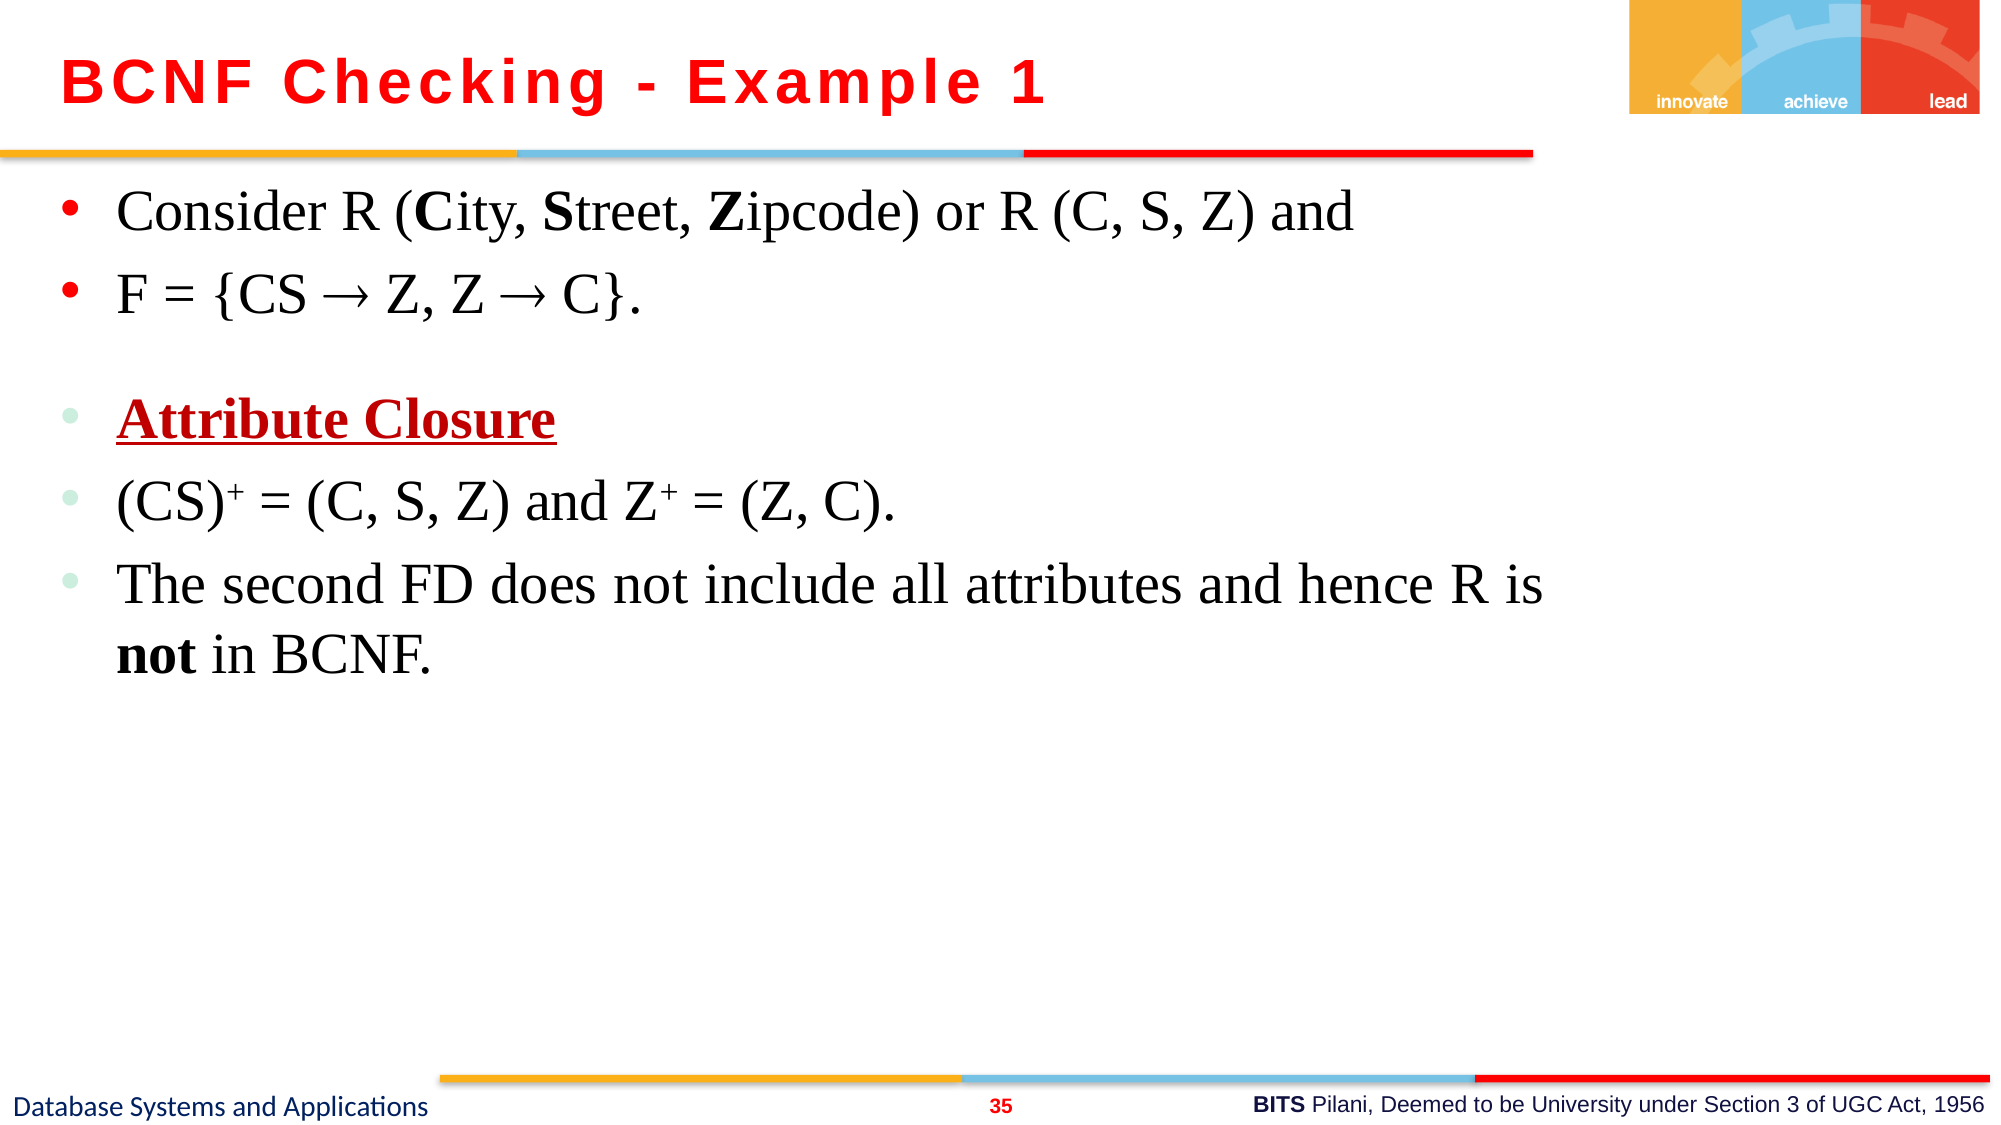

BCNF Checking - Example 1
Consider R (City, Street, Zipcode) or R (C, S, Z) and
F = {CS → Z, Z → C}.

Attribute Closure
(CS)+ = (C, S, Z) and Z+ = (Z, C).
The second FD does not include all attributes and hence R is not in BCNF.